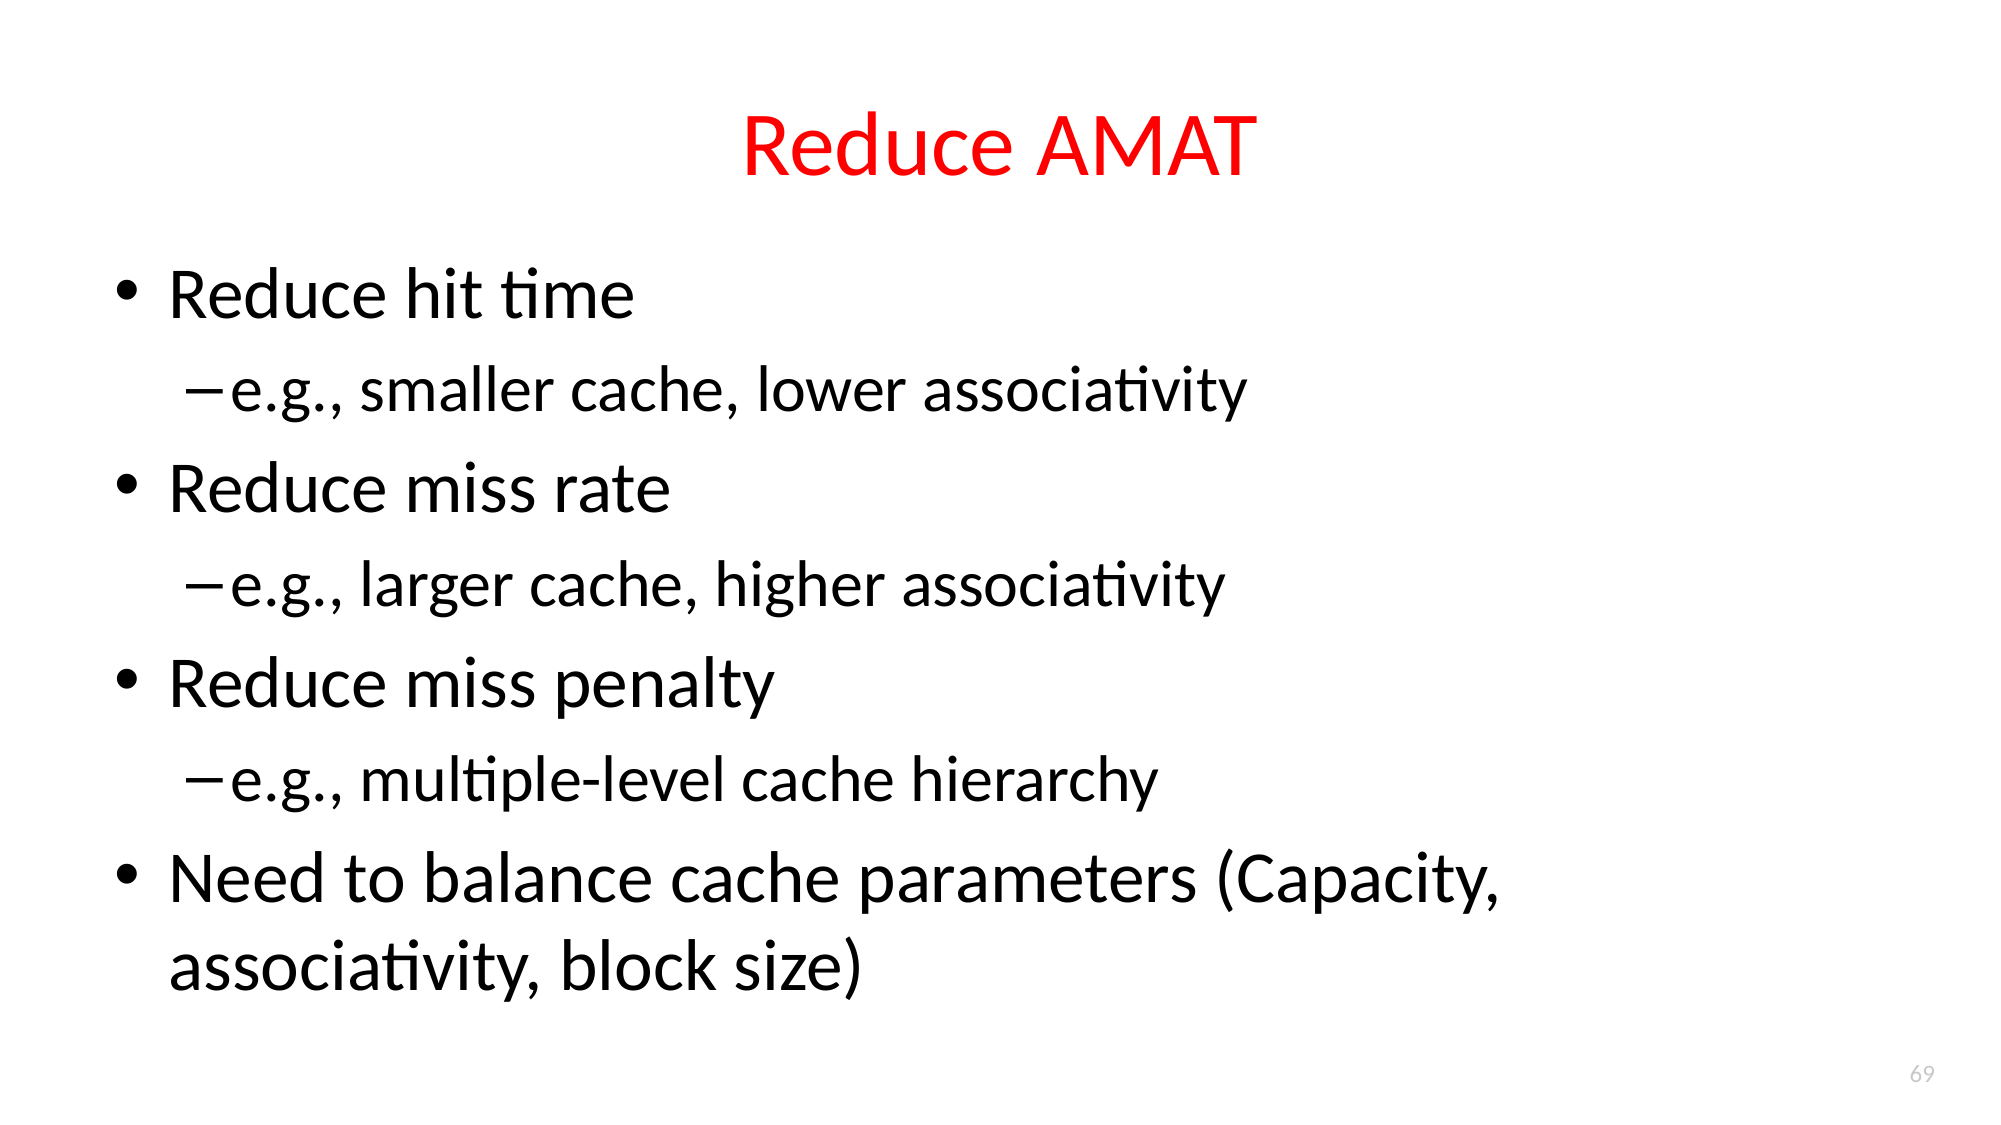

# Reduce AMAT
Reduce hit time
e.g., smaller cache, lower associativity
Reduce miss rate
e.g., larger cache, higher associativity
Reduce miss penalty
e.g., multiple-level cache hierarchy
Need to balance cache parameters (Capacity, associativity, block size)

69